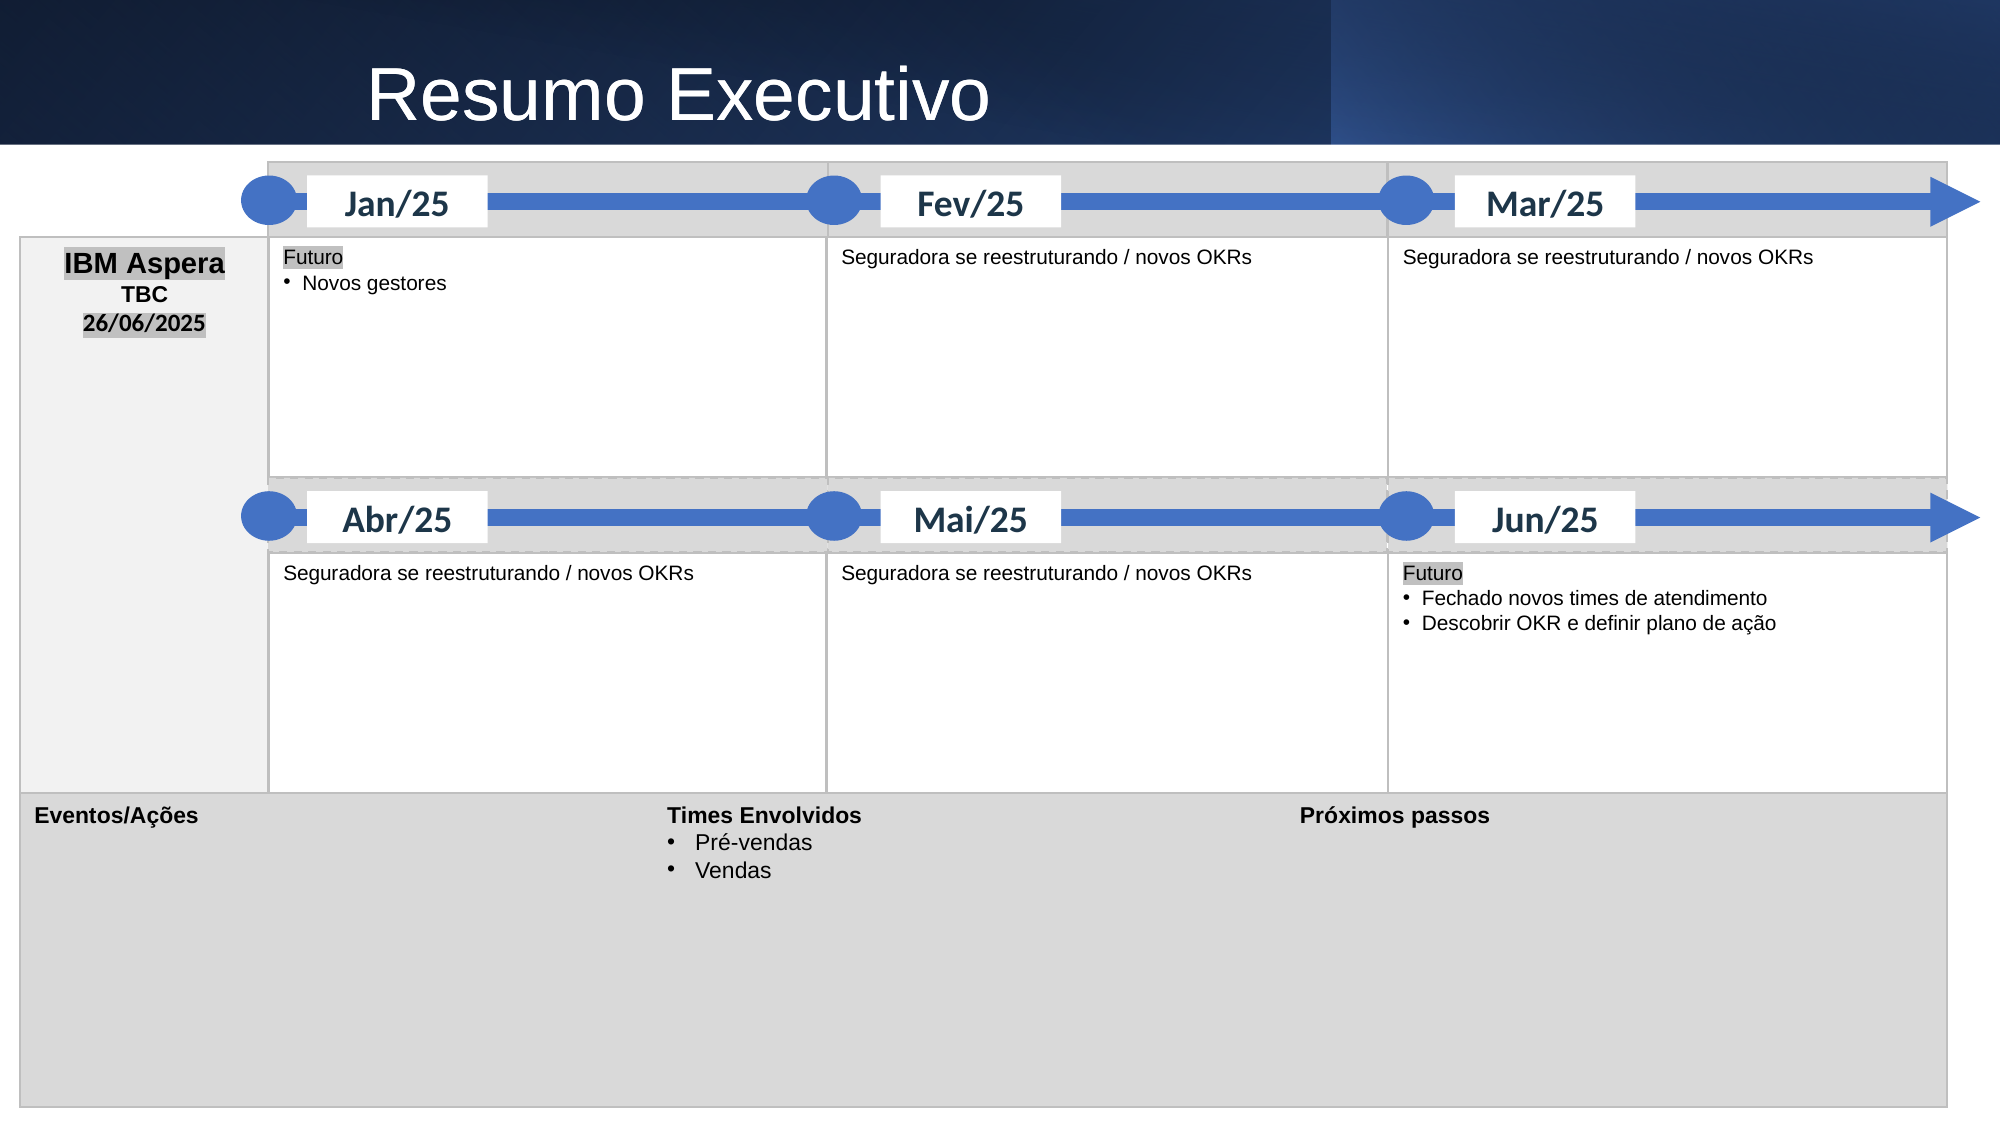

Resumo Executivo
Resumo Executivo

Jan/25
Fev/25
Mar/25

Futuro
Novos gestores

Seguradora se reestruturando / novos OKRs

Seguradora se reestruturando / novos OKRs

Abr/25
Mai/25
Jun/25

Seguradora se reestruturando / novos OKRs

Seguradora se reestruturando / novos OKRs

Futuro
Fechado novos times de atendimento
Descobrir OKR e definir plano de ação

IBM Aspera
TBC
26/06/2025
Eventos/Ações

Times Envolvidos
Pré-vendas
Vendas

Próximos passos